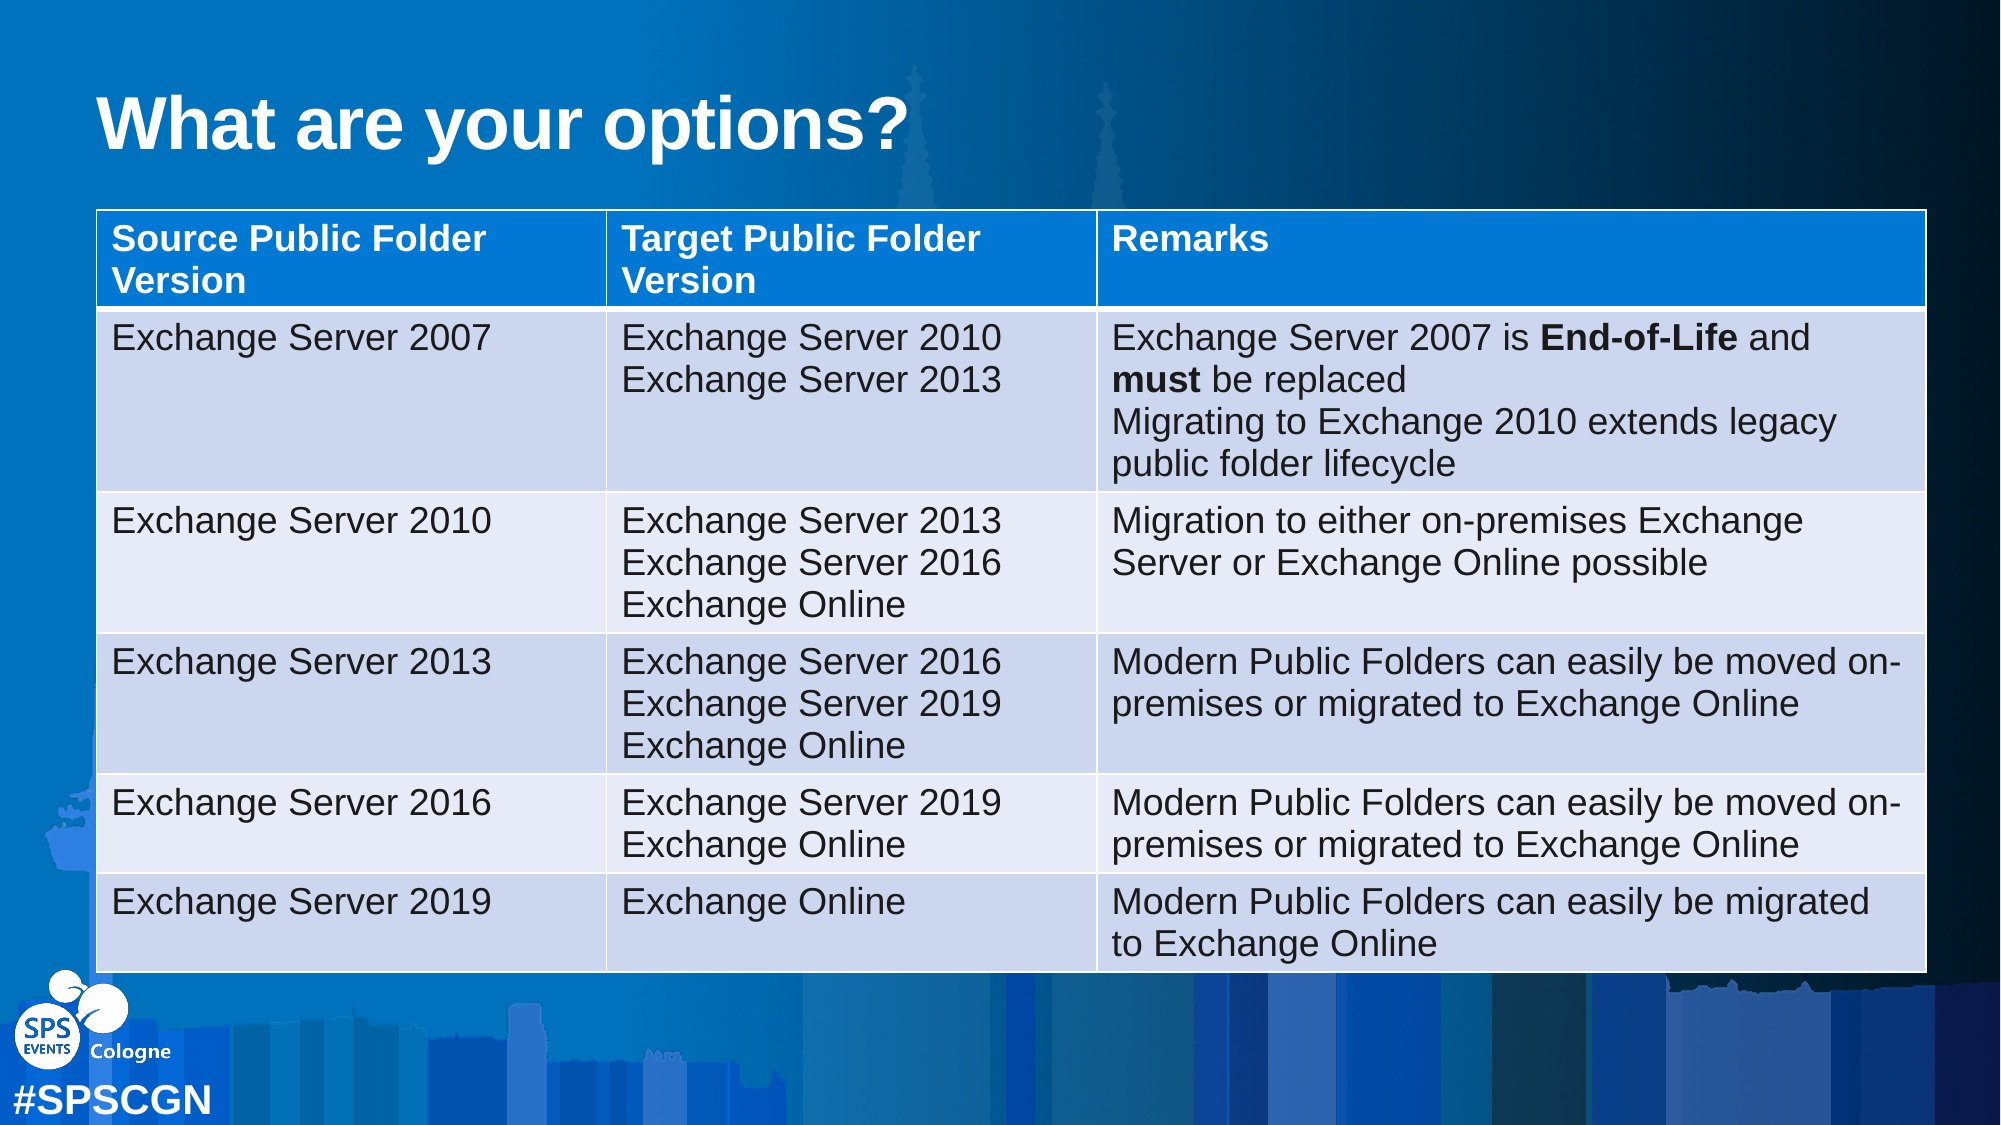

# What are your options?
| Source Public Folder Version | Target Public Folder Version | Remarks |
| --- | --- | --- |
| Exchange Server 2007 | Exchange Server 2010 Exchange Server 2013 | Exchange Server 2007 is End-of-Life and must be replaced Migrating to Exchange 2010 extends legacy public folder lifecycle |
| Exchange Server 2010 | Exchange Server 2013 Exchange Server 2016 Exchange Online | Migration to either on-premises Exchange Server or Exchange Online possible |
| Exchange Server 2013 | Exchange Server 2016 Exchange Server 2019 Exchange Online | Modern Public Folders can easily be moved on-premises or migrated to Exchange Online |
| Exchange Server 2016 | Exchange Server 2019 Exchange Online | Modern Public Folders can easily be moved on-premises or migrated to Exchange Online |
| Exchange Server 2019 | Exchange Online | Modern Public Folders can easily be migrated to Exchange Online |